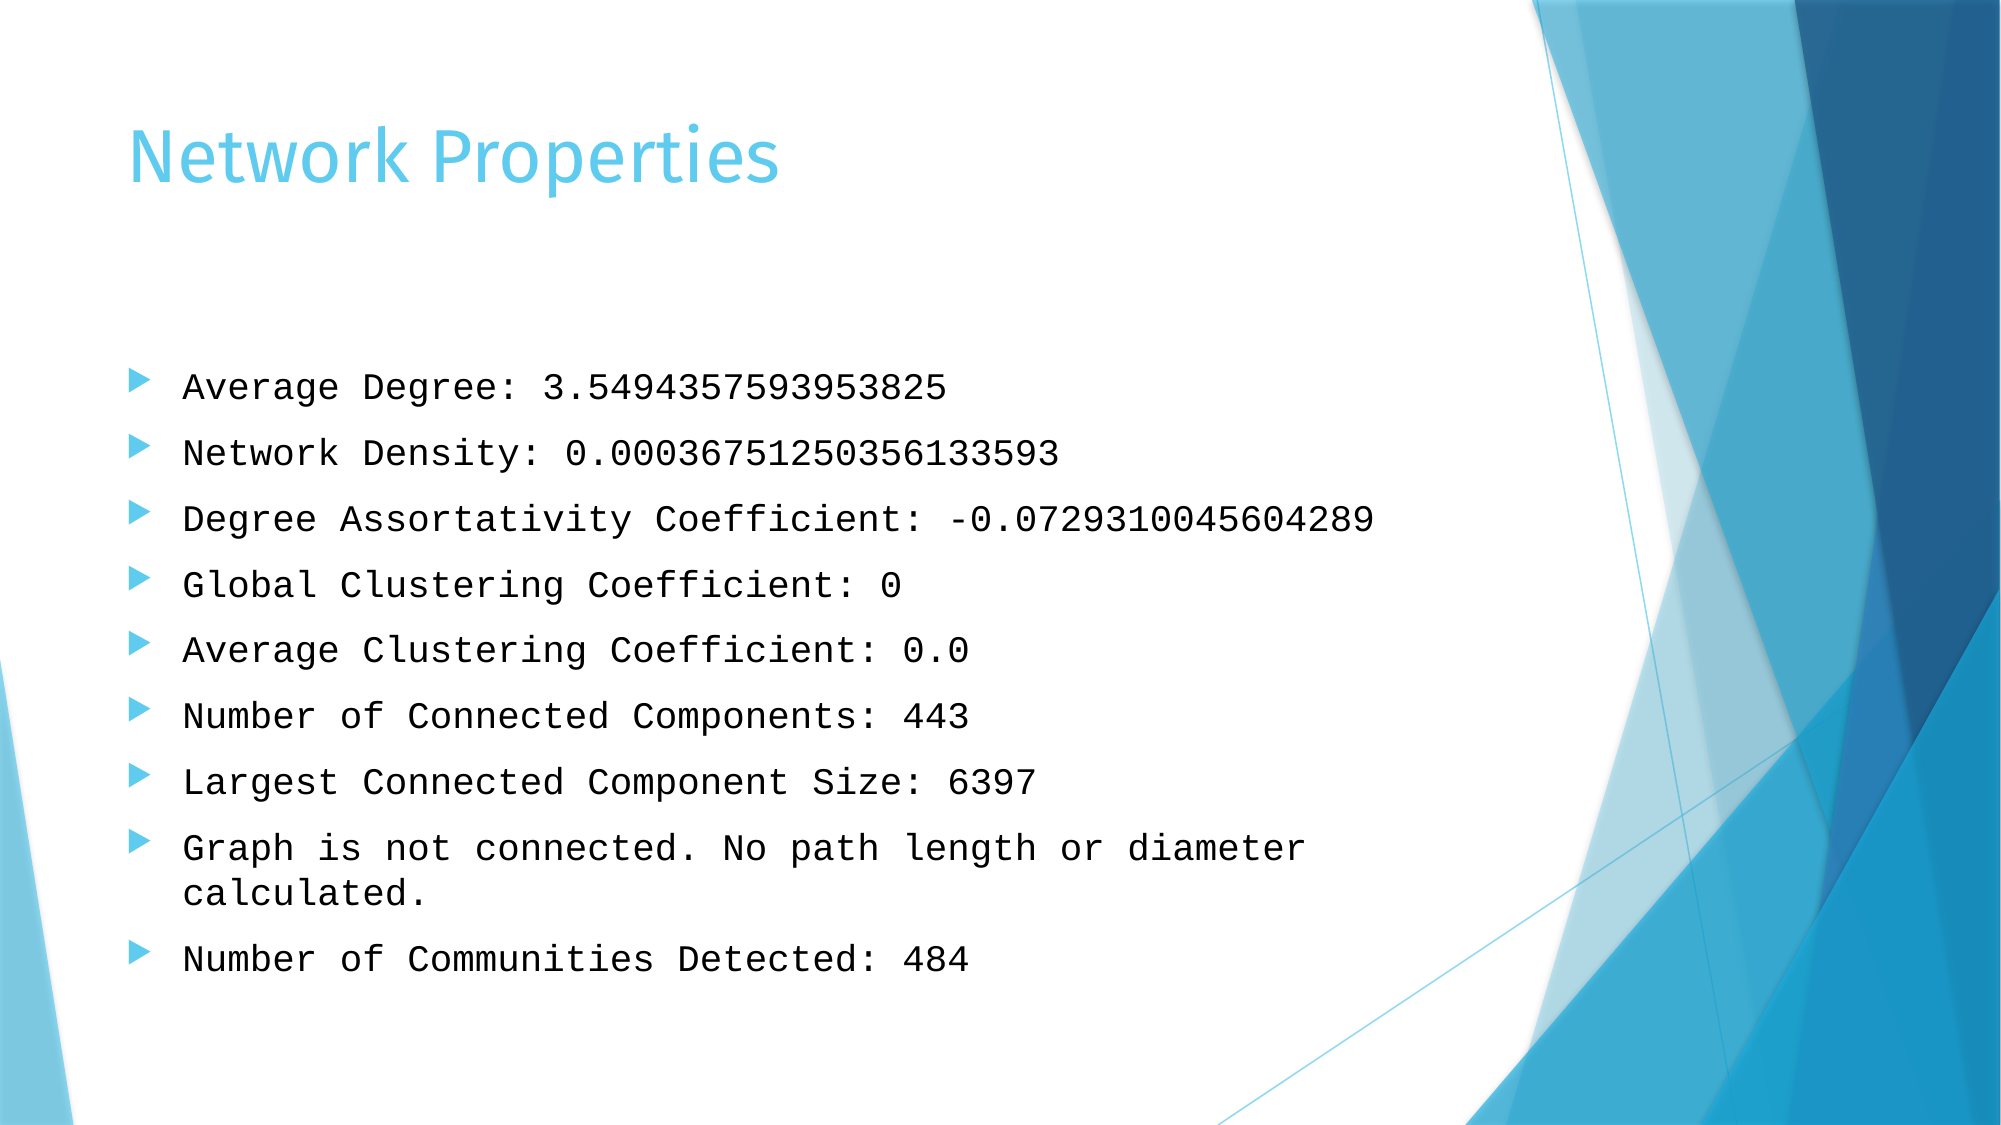

# Network Properties
Average Degree: 3.5494357593953825
Network Density: 0.00036751250356133593
Degree Assortativity Coefficient: -0.0729310045604289
Global Clustering Coefficient: 0
Average Clustering Coefficient: 0.0
Number of Connected Components: 443
Largest Connected Component Size: 6397
Graph is not connected. No path length or diameter calculated.
Number of Communities Detected: 484